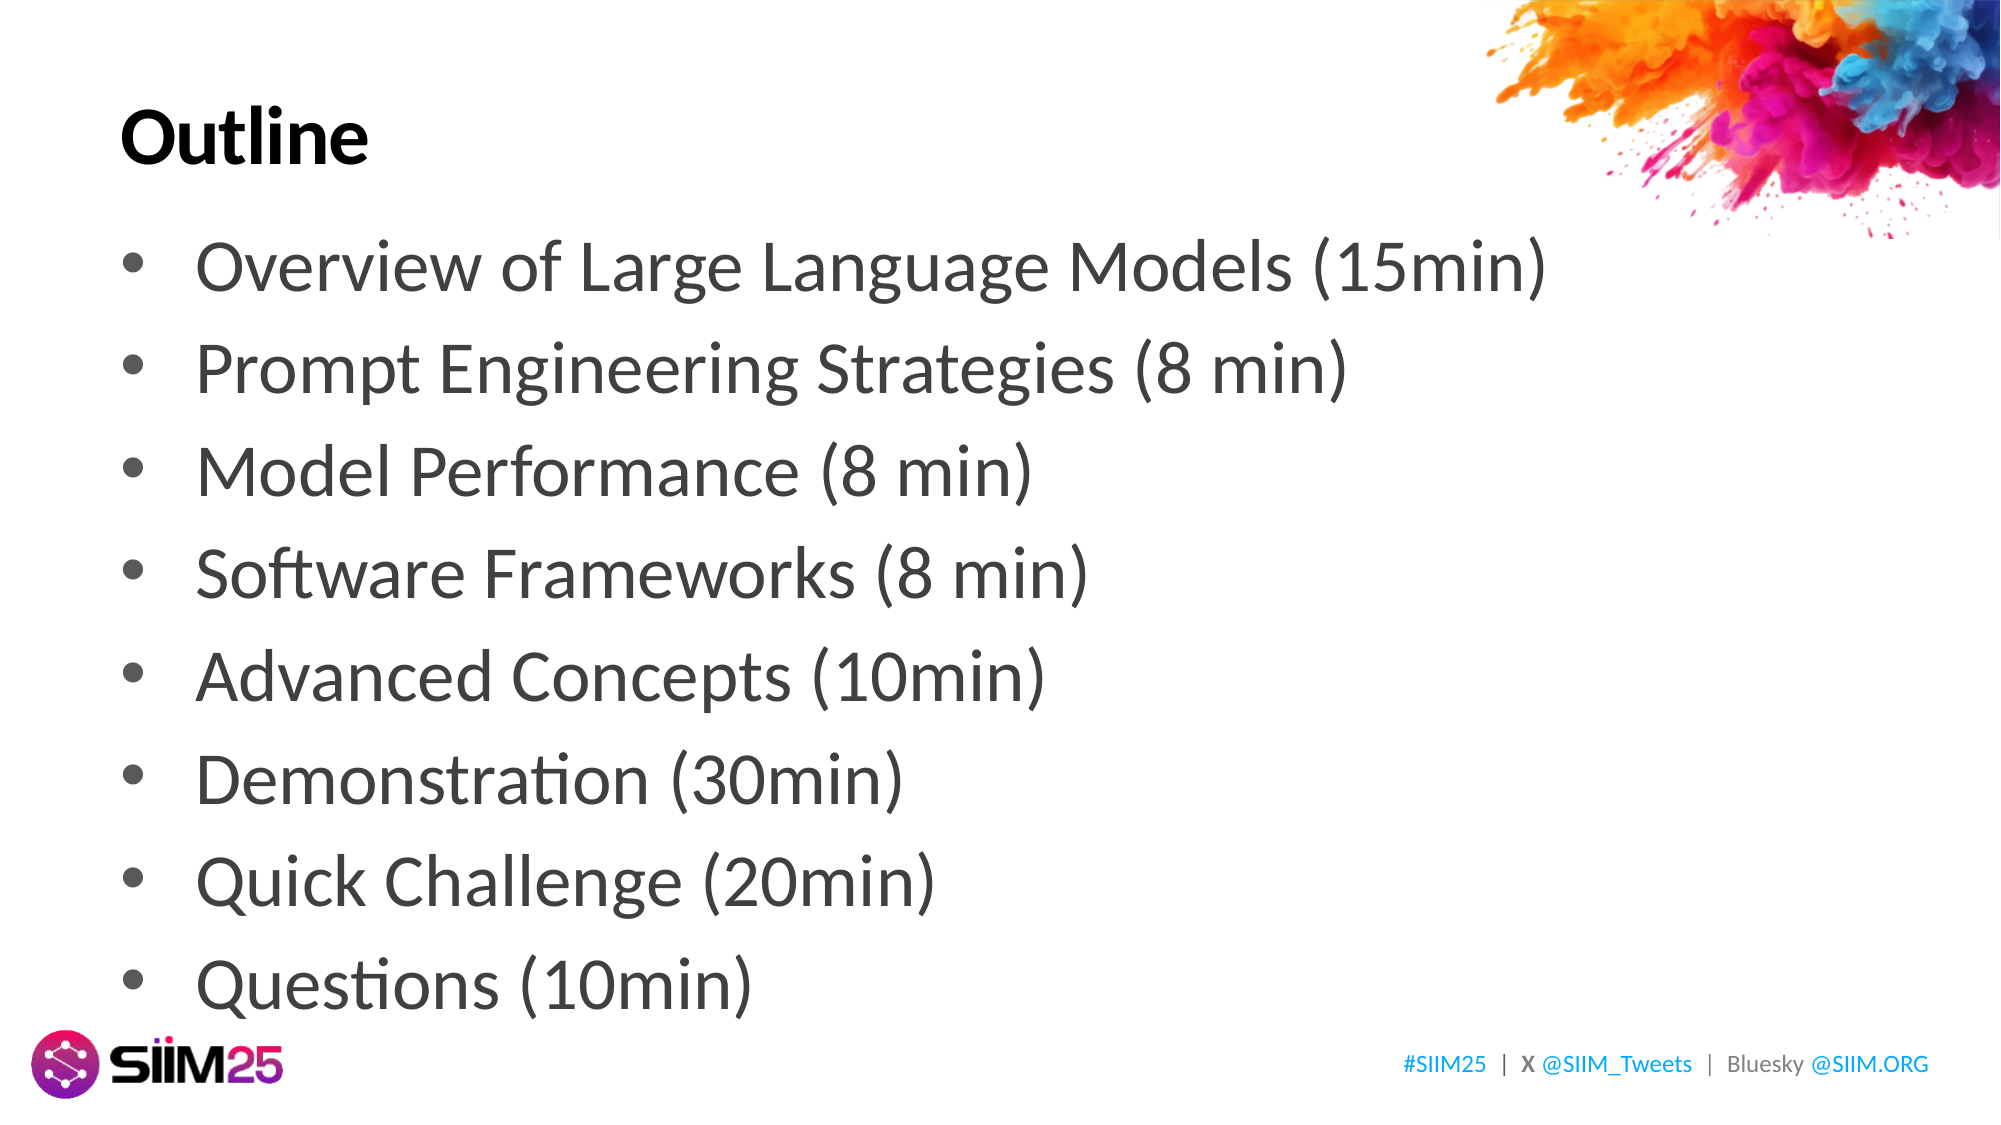

# Outline
Overview of Large Language Models (15min)
Prompt Engineering Strategies (8 min)
Model Performance (8 min)
Software Frameworks​ (8 min)
Advanced Concepts​ (10min)
Demonstration (30min)
Quick Challenge (20min)
Questions (10min)

#SIIM25  |  X @SIIM_Tweets  |  Bluesky @SIIM.ORG